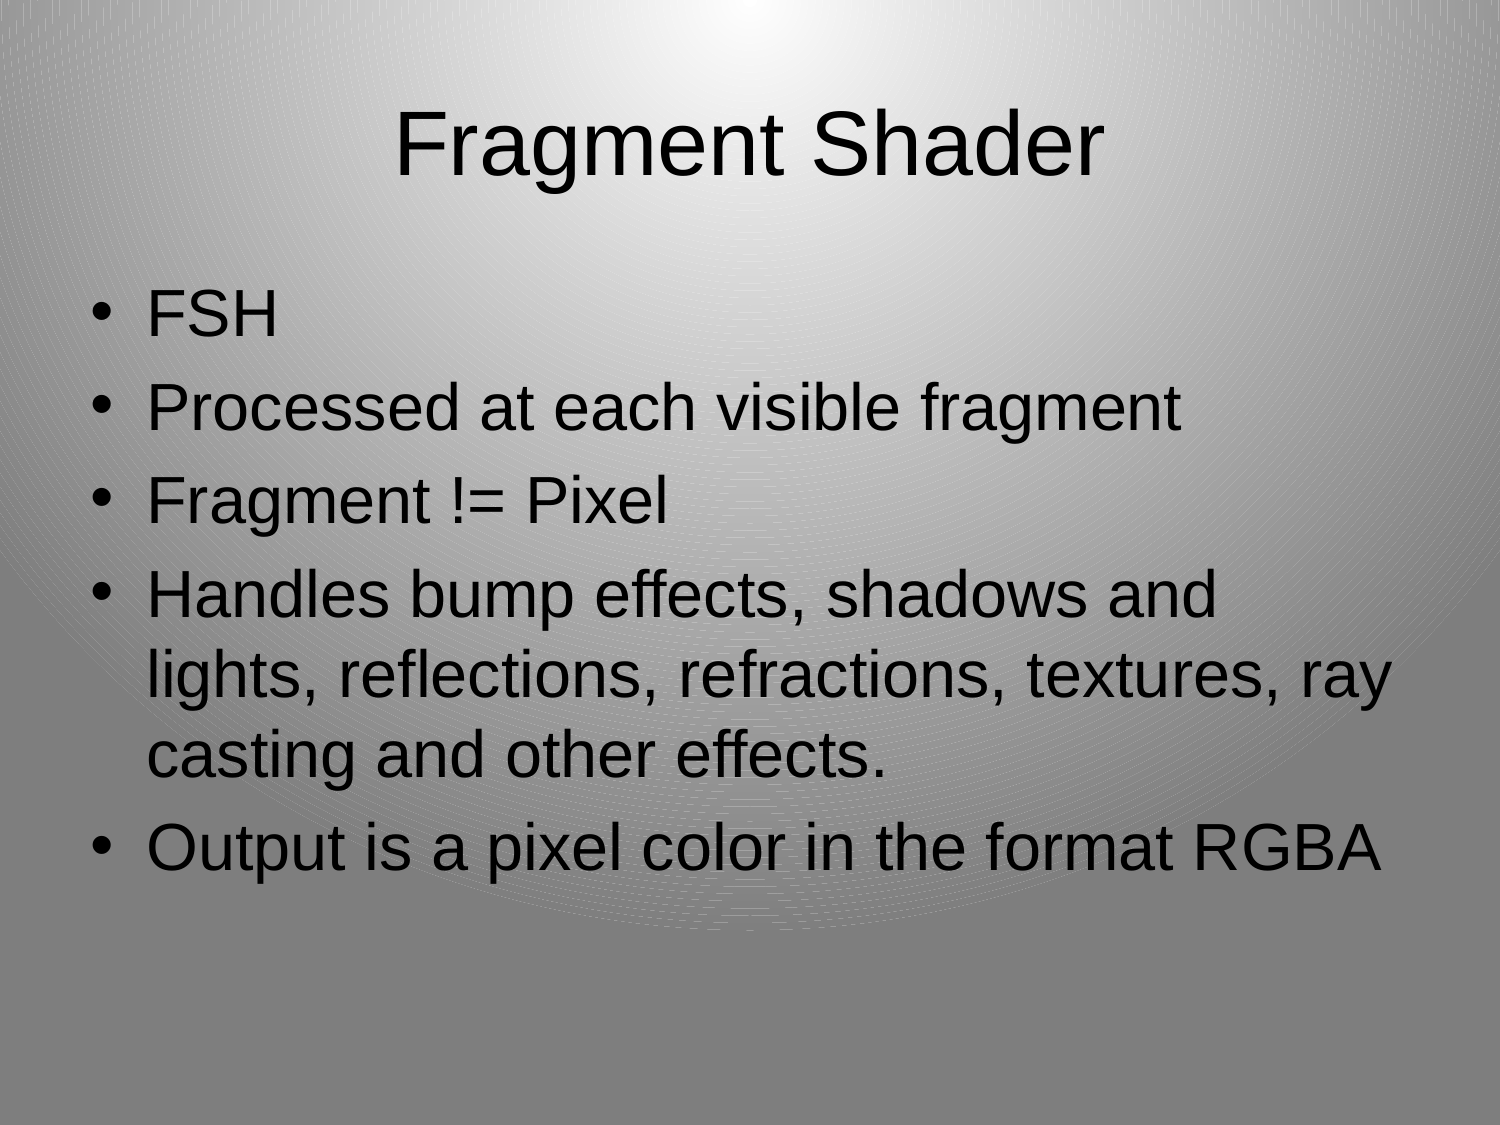

# Fragment Shader
FSH
Processed at each visible fragment
Fragment != Pixel
Handles bump effects, shadows and lights, reflections, refractions, textures, ray casting and other effects.
Output is a pixel color in the format RGBA